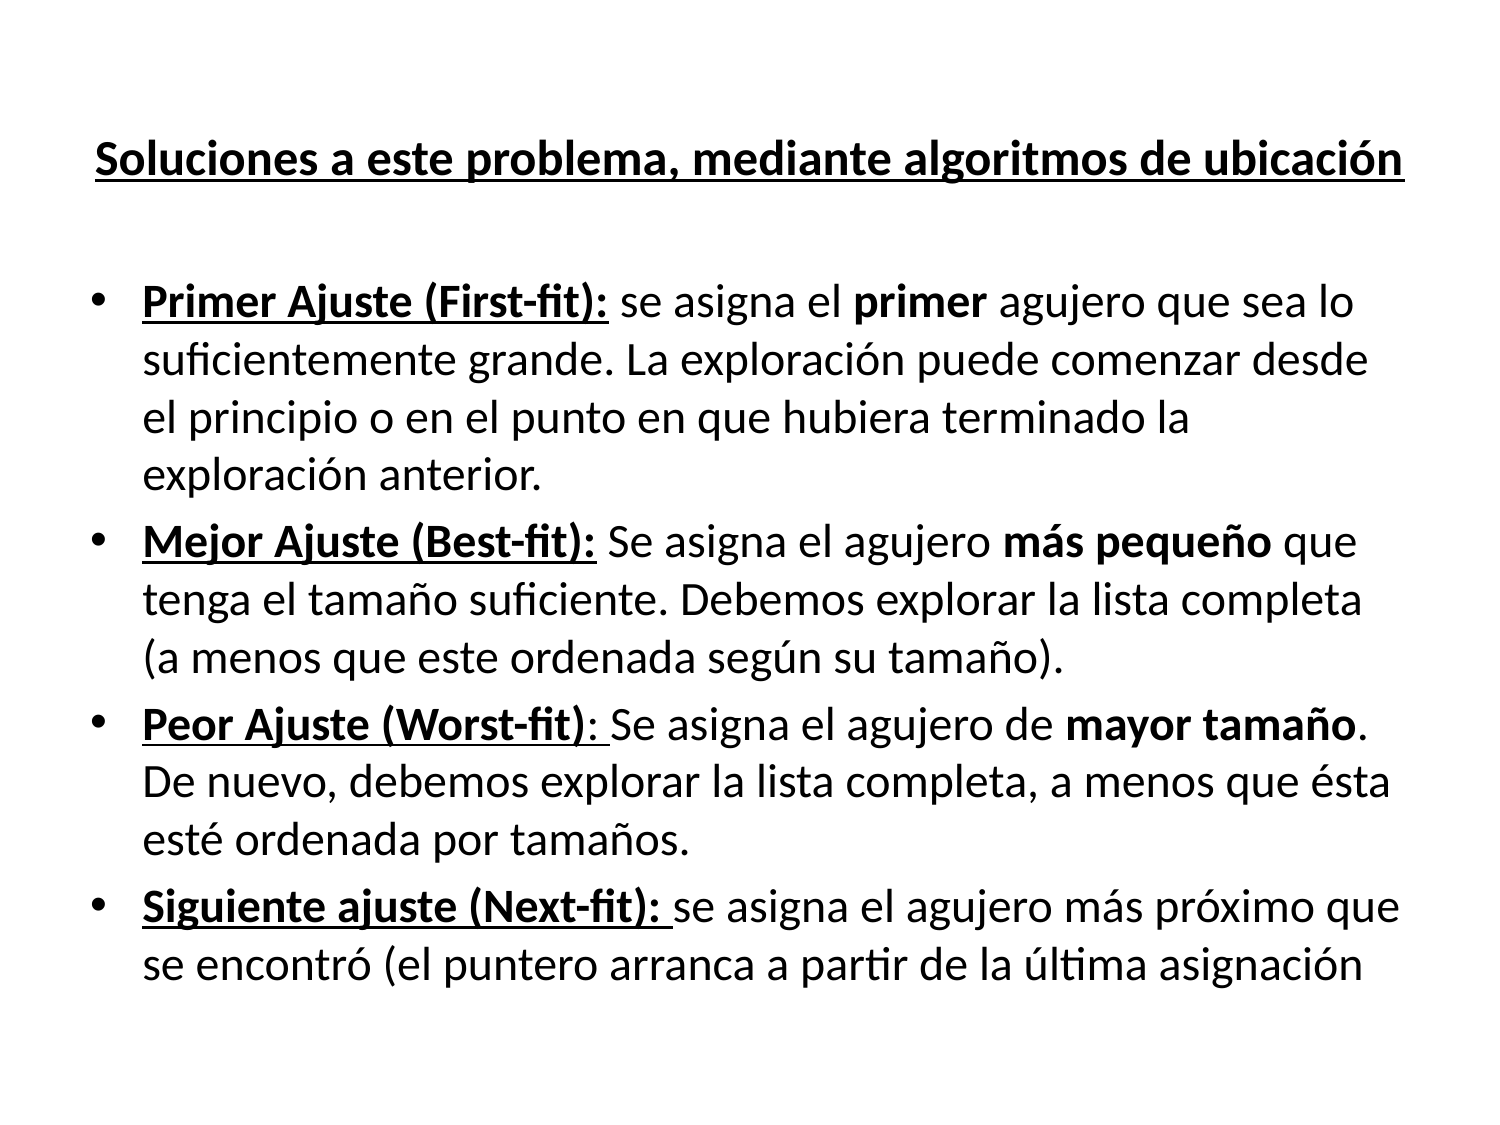

# Soluciones a este problema, mediante algoritmos de ubicación
Primer Ajuste (First-fit): se asigna el primer agujero que sea lo suficientemente grande. La exploración puede comenzar desde el principio o en el punto en que hubiera terminado la exploración anterior.
Mejor Ajuste (Best-fit): Se asigna el agujero más pequeño que tenga el tamaño suficiente. Debemos explorar la lista completa (a menos que este ordenada según su tamaño).
Peor Ajuste (Worst-fit): Se asigna el agujero de mayor tamaño. De nuevo, debemos explorar la lista completa, a menos que ésta esté ordenada por tamaños.
Siguiente ajuste (Next-fit): se asigna el agujero más próximo que se encontró (el puntero arranca a partir de la última asignación